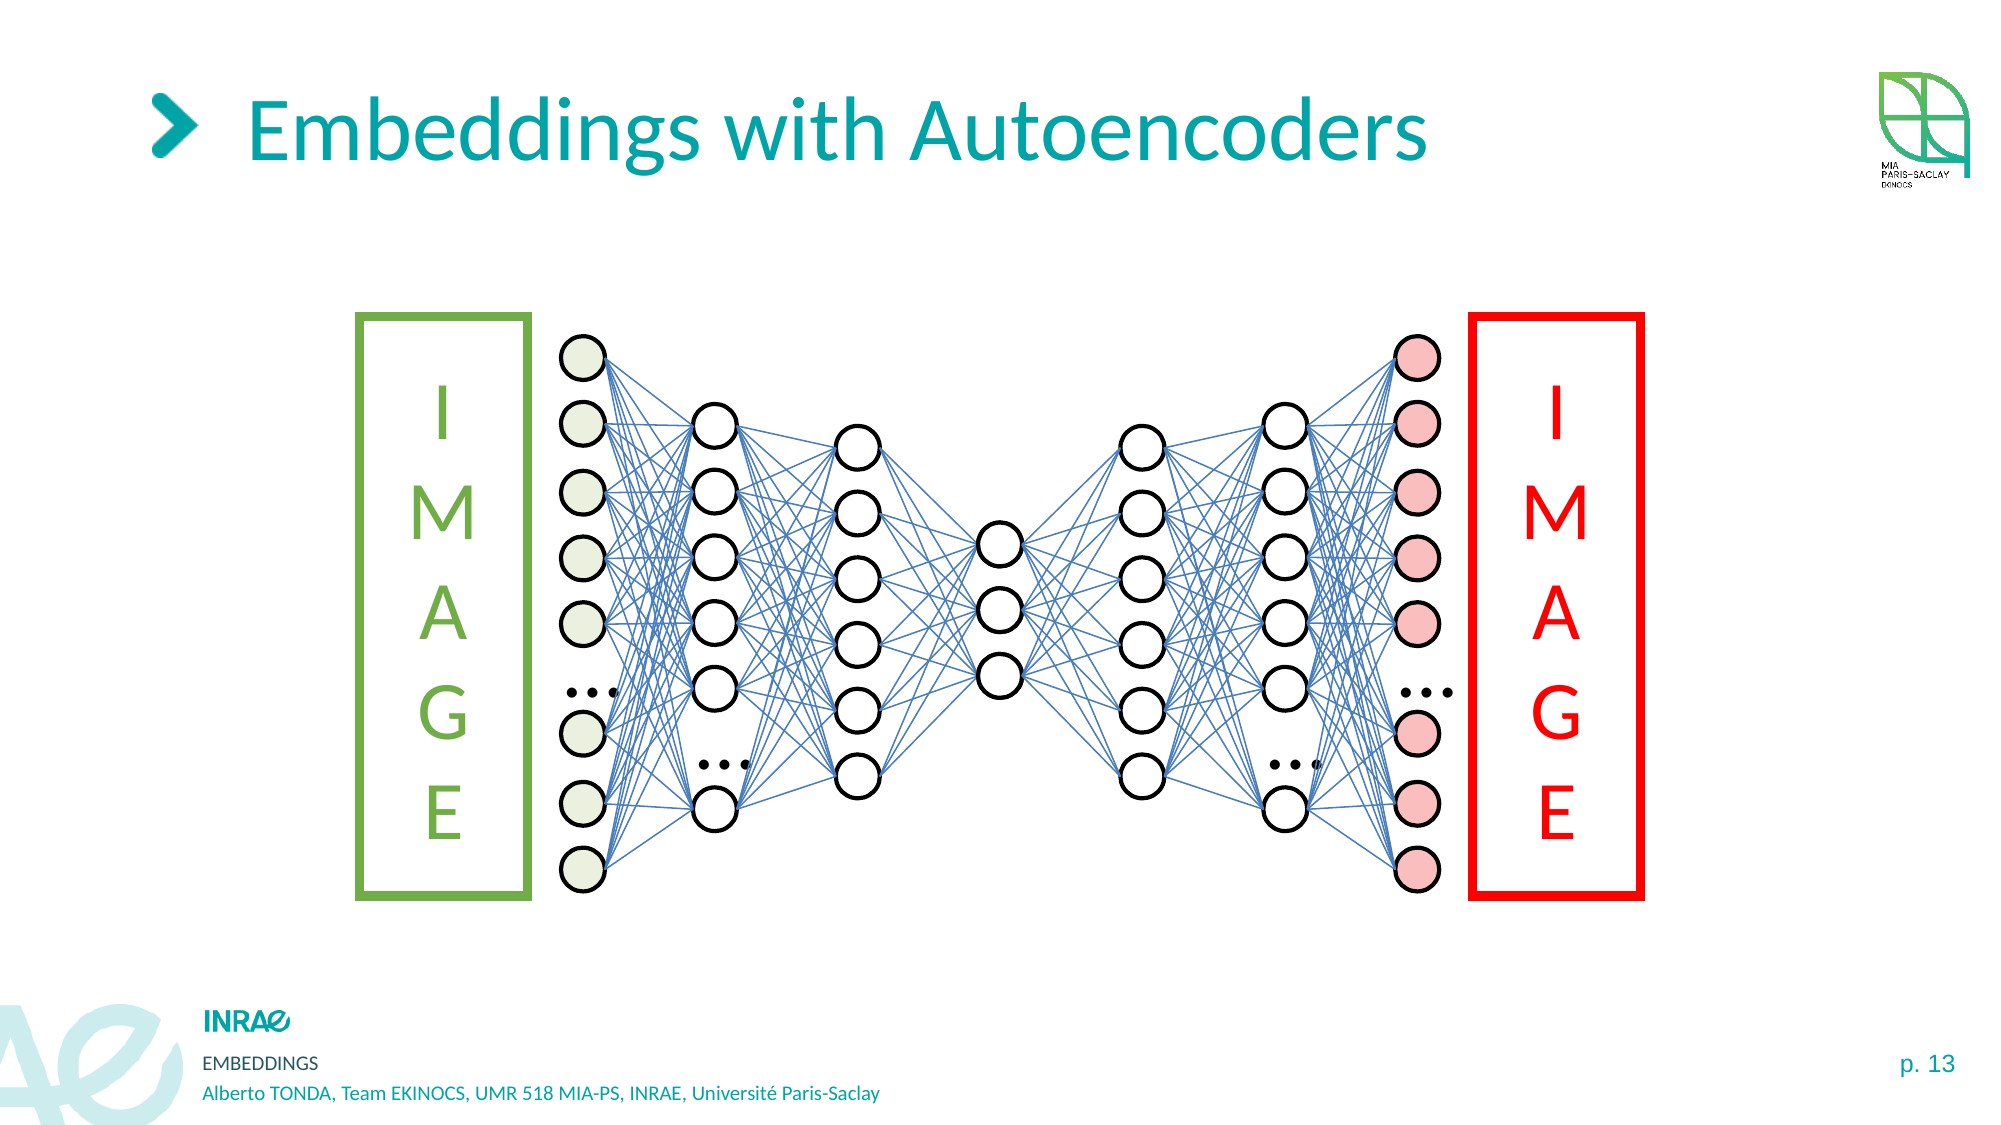

# Embeddings with Autoencoders

I
M
A
G
E
I
M
A
G
E

…

…

…

…